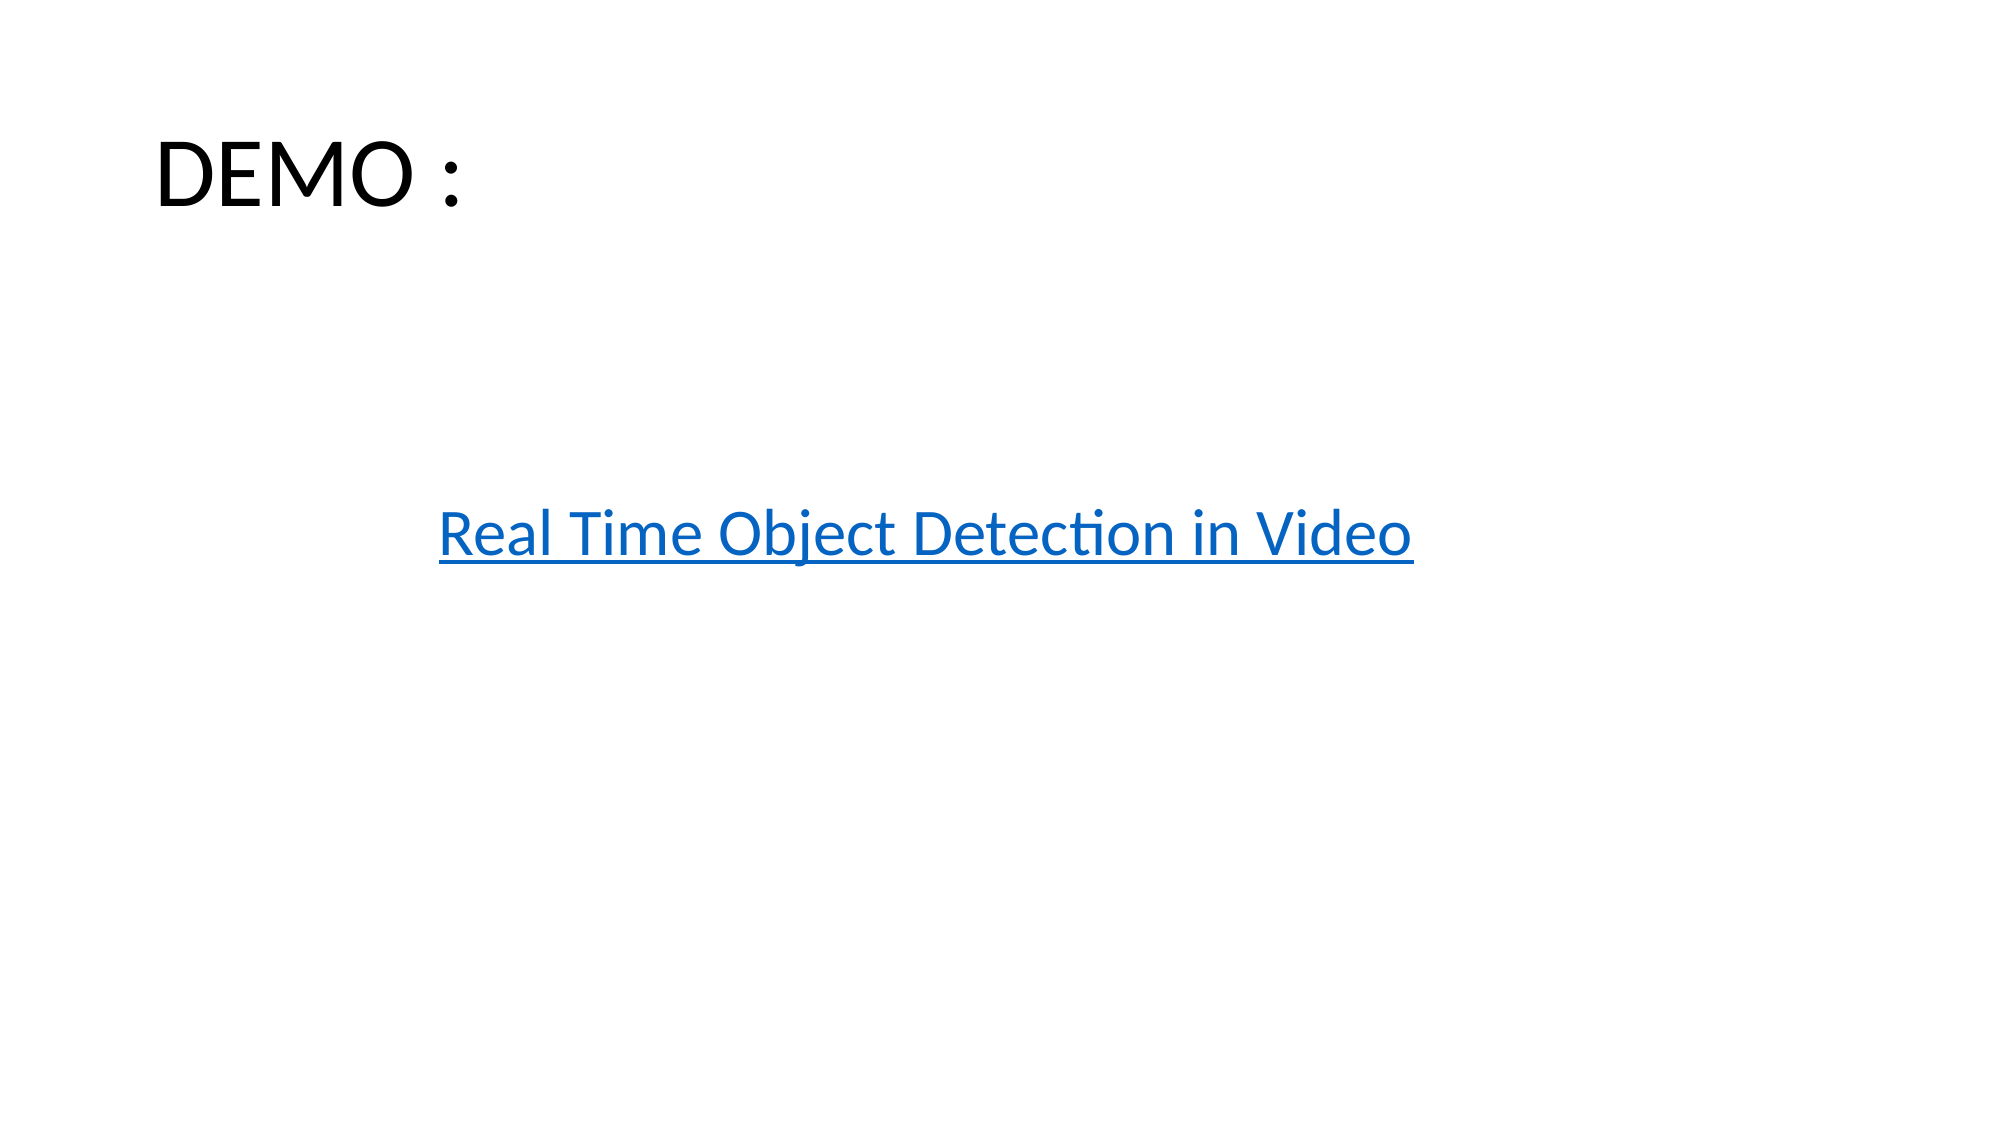

DEMO :
Real Time Object Detection in Video